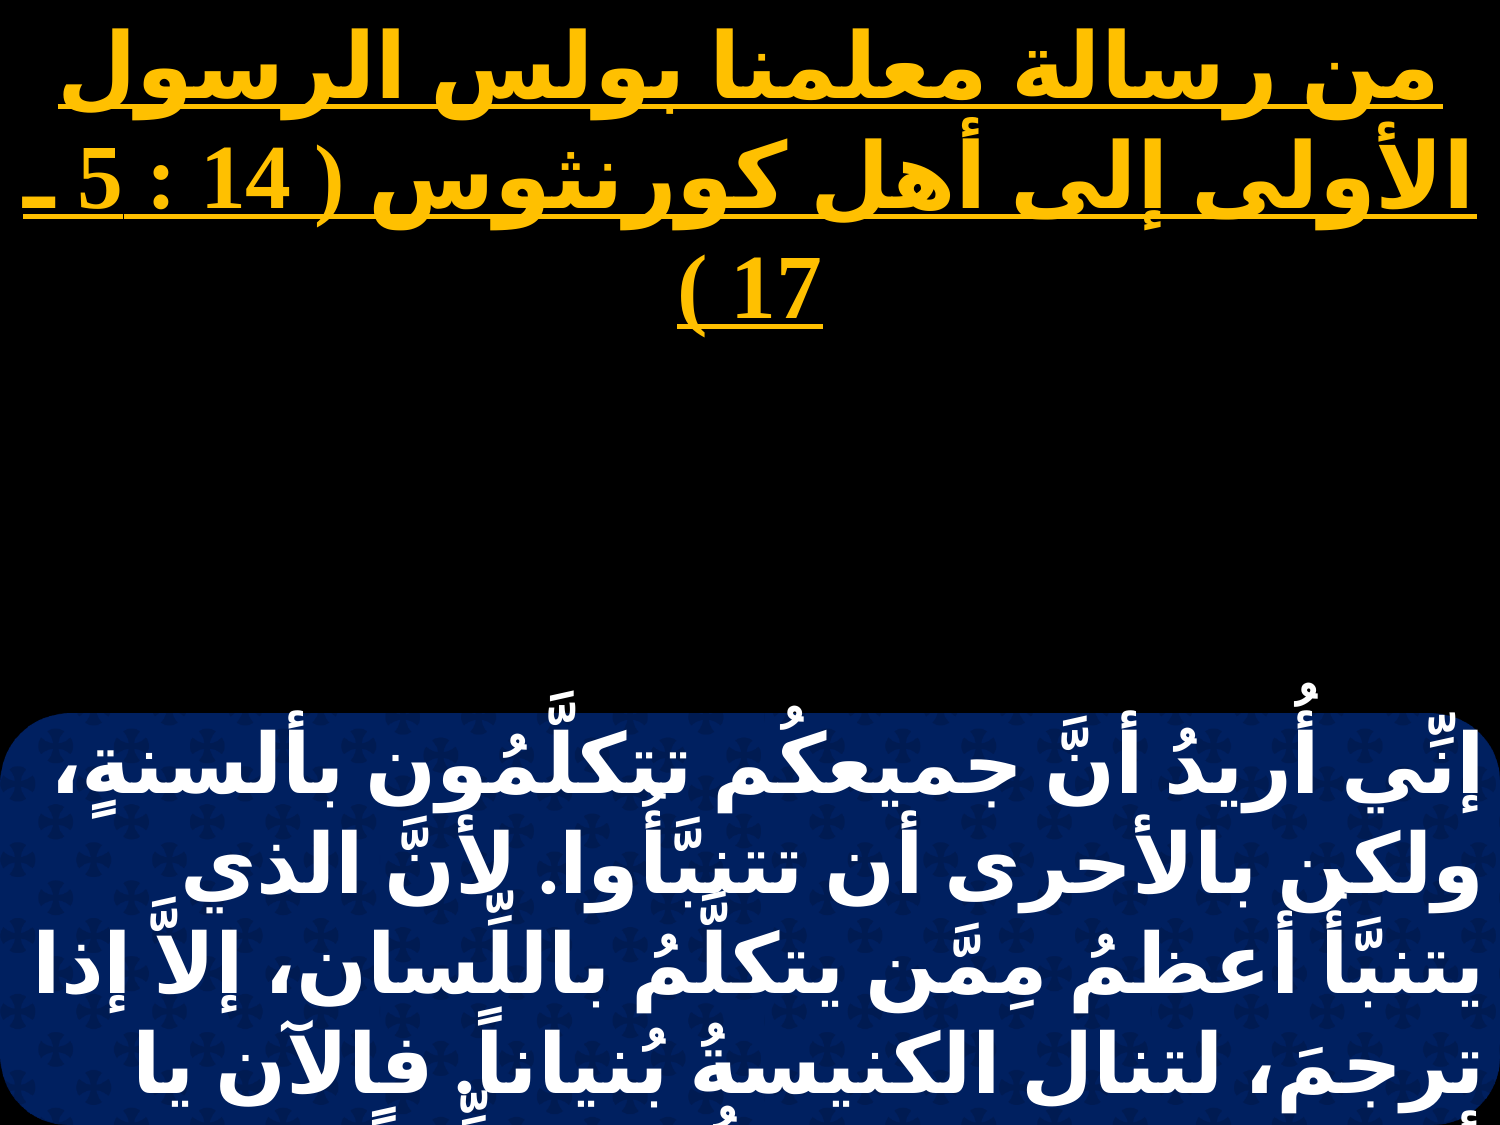

من رسالة معلمنا بولس الرسول الأولى إلى أهل كورنثوس ( 14 : 5 ـ 17 )
# الثلاثاء 7
إنِّي أُريدُ أنَّ جميعكُم تتكلَّمُون بألسنةٍ، ولكن بالأحرى أن تتنبَّأُوا. لأنَّ الذي يتنبَّأُ أعظمُ مِمَّن يتكلَّمُ باللِّسان، إلاَّ إذا ترجمَ، لتنال الكنيسةُ بُنياناً. فالآن يا أخوتي، إن جئتُ إليكُم مُتكلِّماً